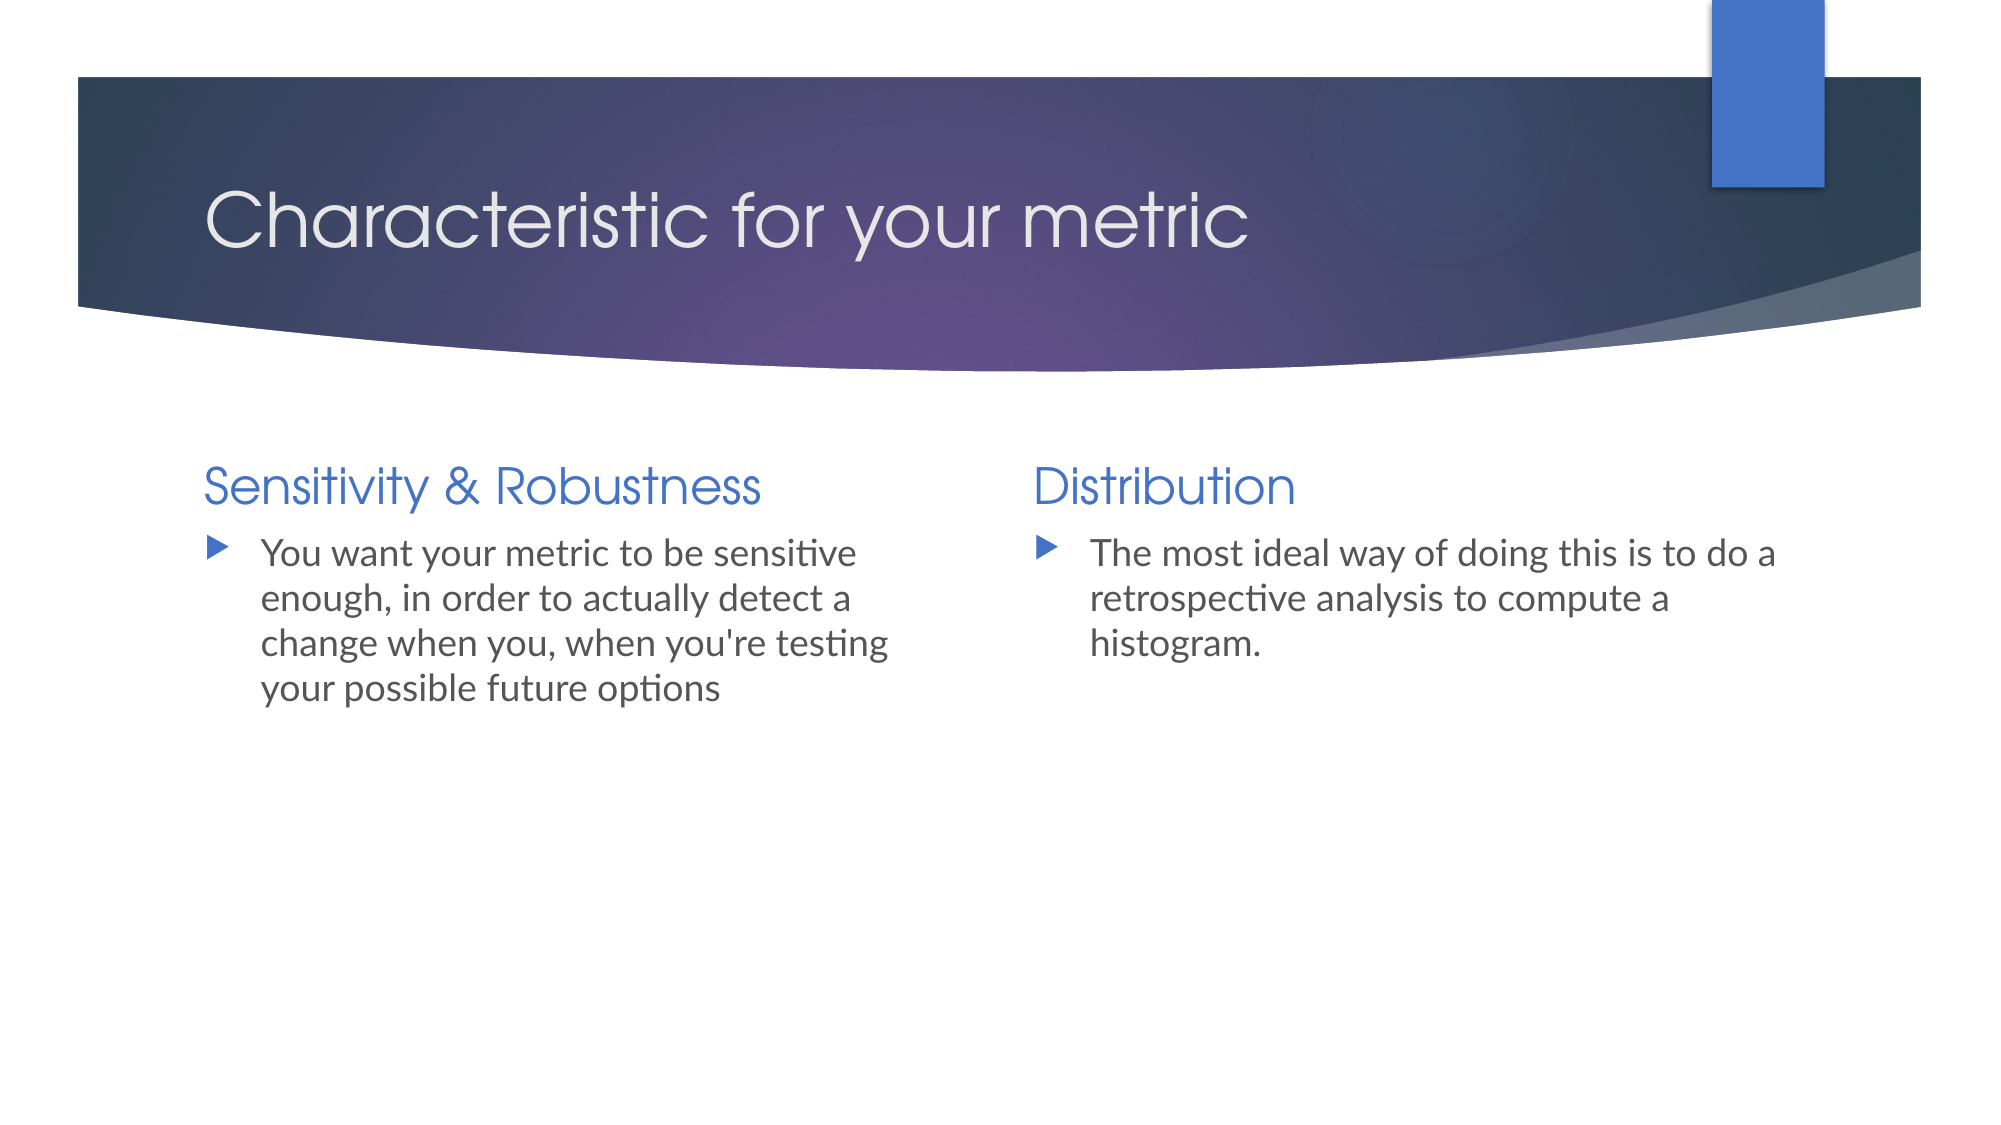

# Characteristic for your metric
Sensitivity & Robustness
Distribution
You want your metric to be sensitive enough, in order to actually detect a change when you, when you're testing your possible future options
The most ideal way of doing this is to do a retrospective analysis to compute a histogram.